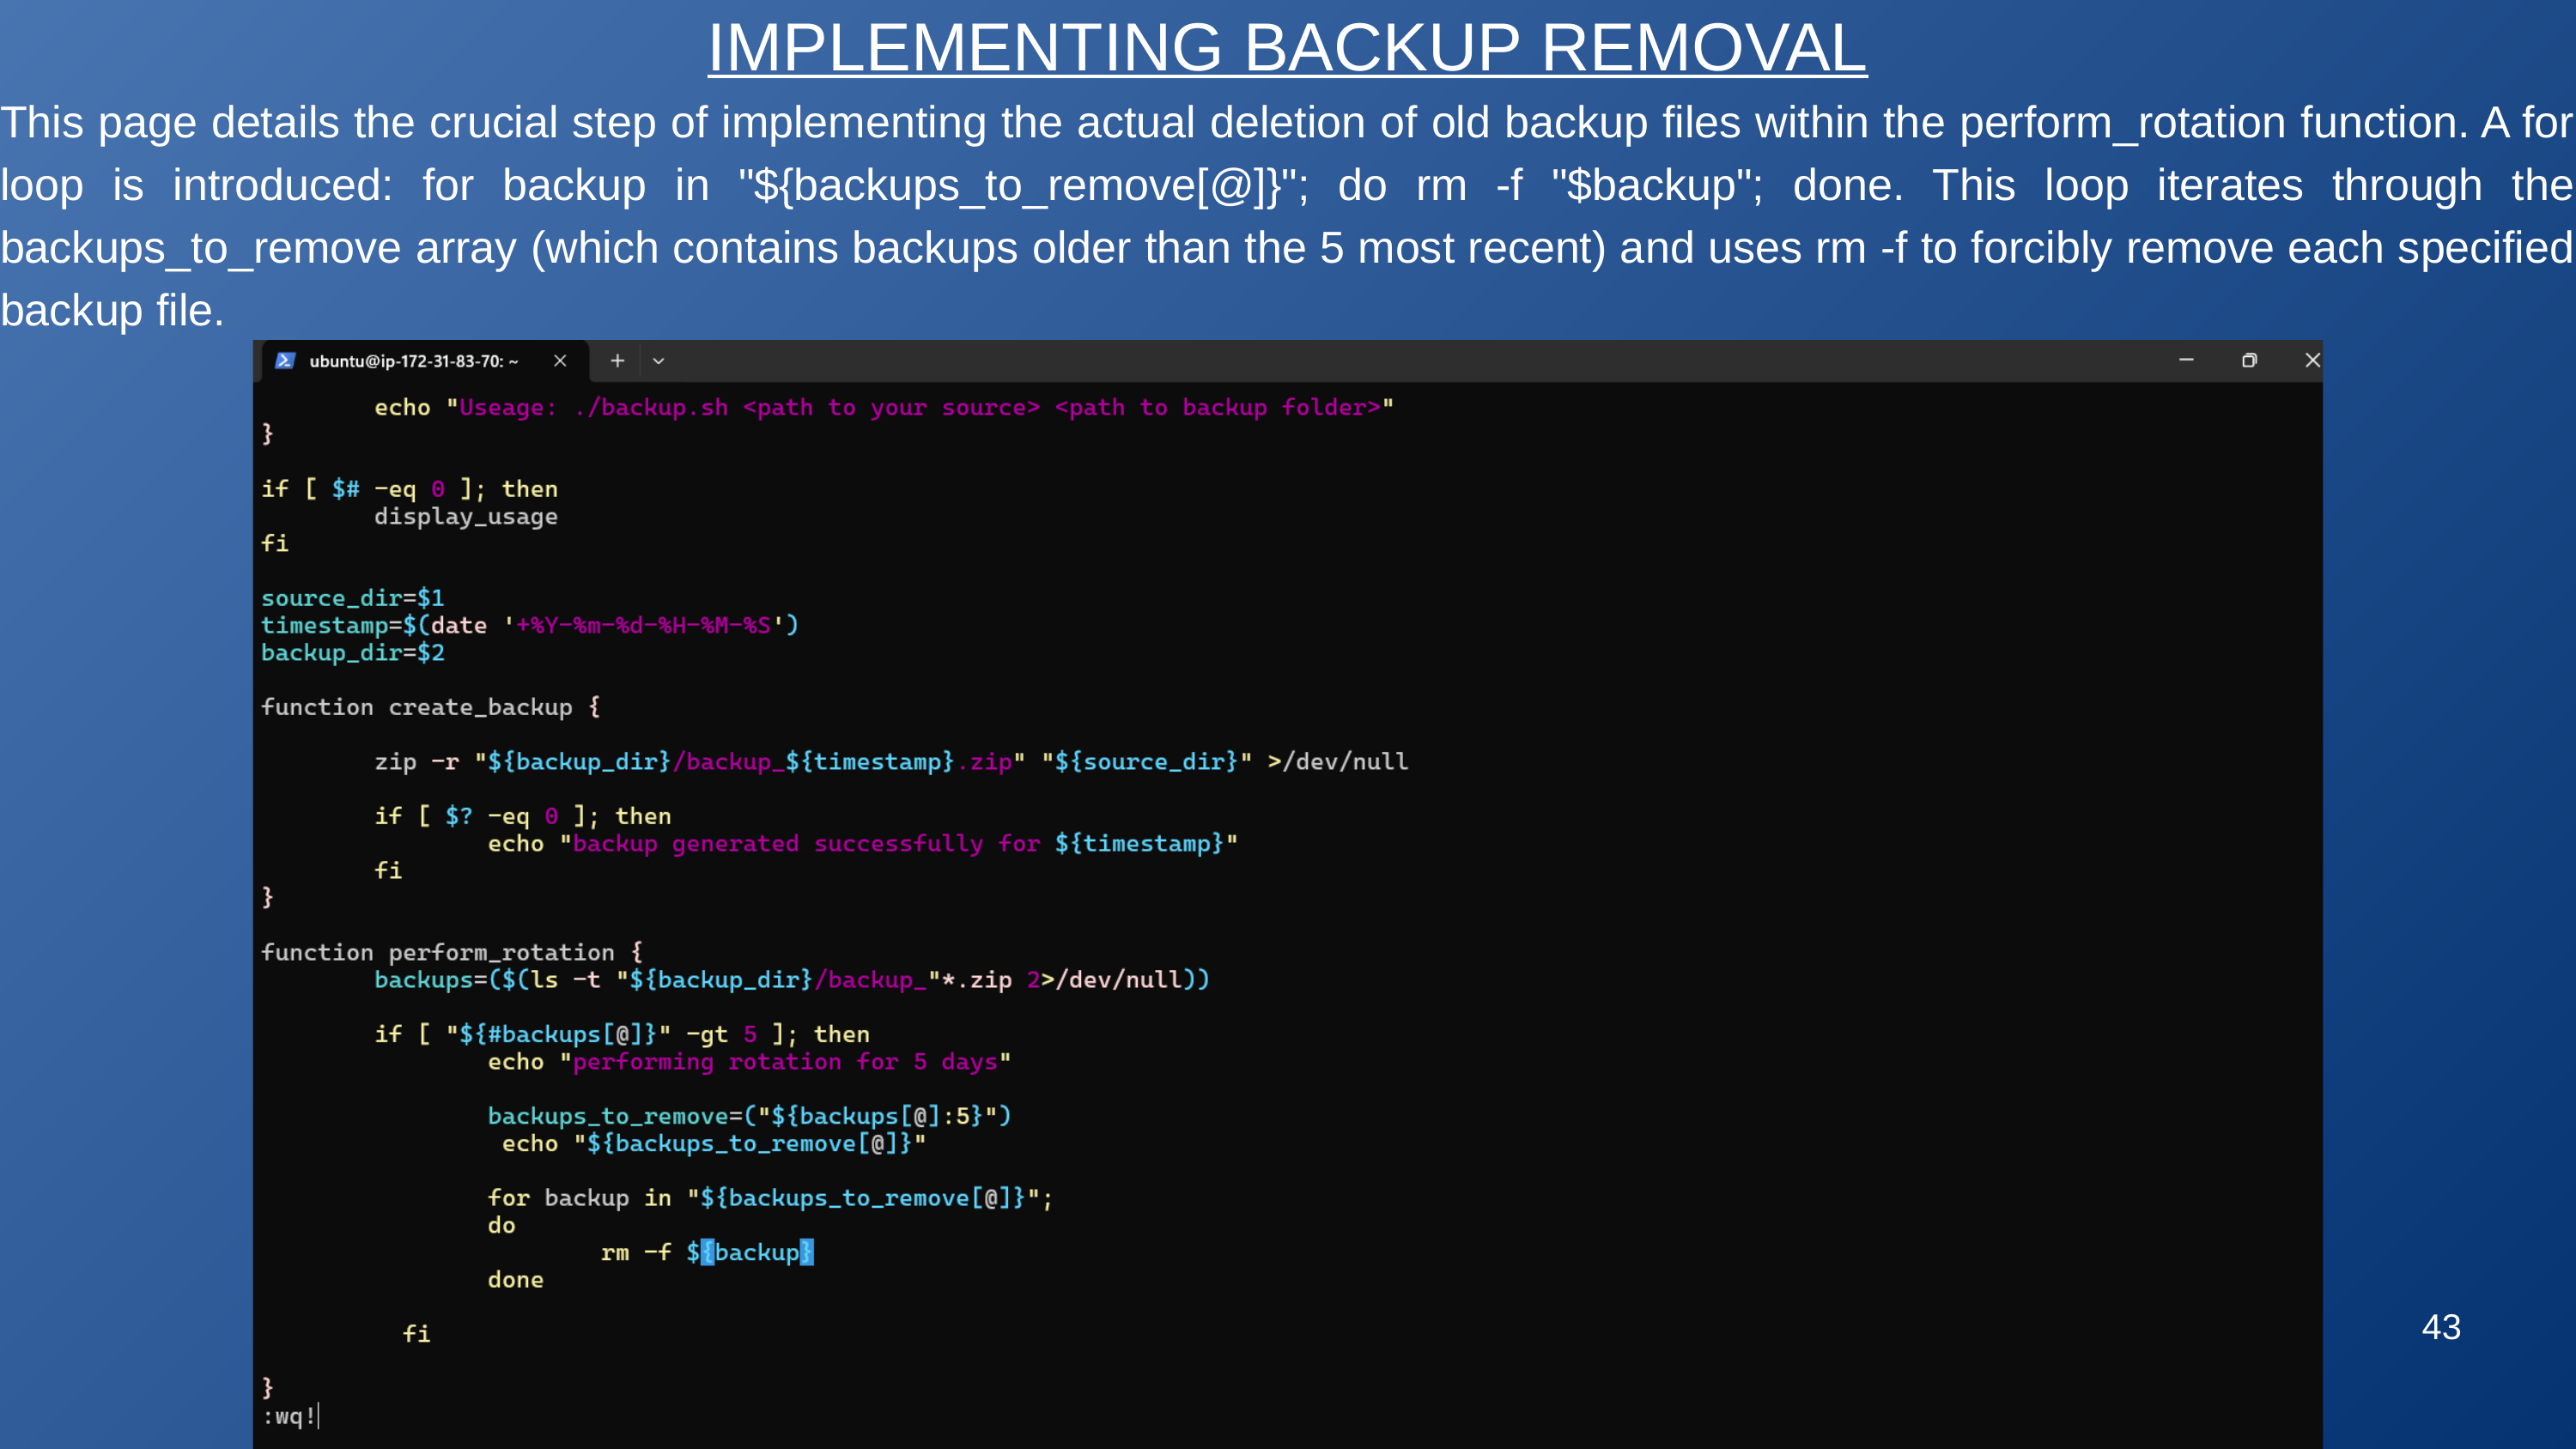

IMPLEMENTING BACKUP REMOVAL
This page details the crucial step of implementing the actual deletion of old backup files within the perform_rotation function. A for loop is introduced: for backup in "${backups_to_remove[@]}"; do rm -f "$backup"; done. This loop iterates through the backups_to_remove array (which contains backups older than the 5 most recent) and uses rm -f to forcibly remove each specified backup file.

43